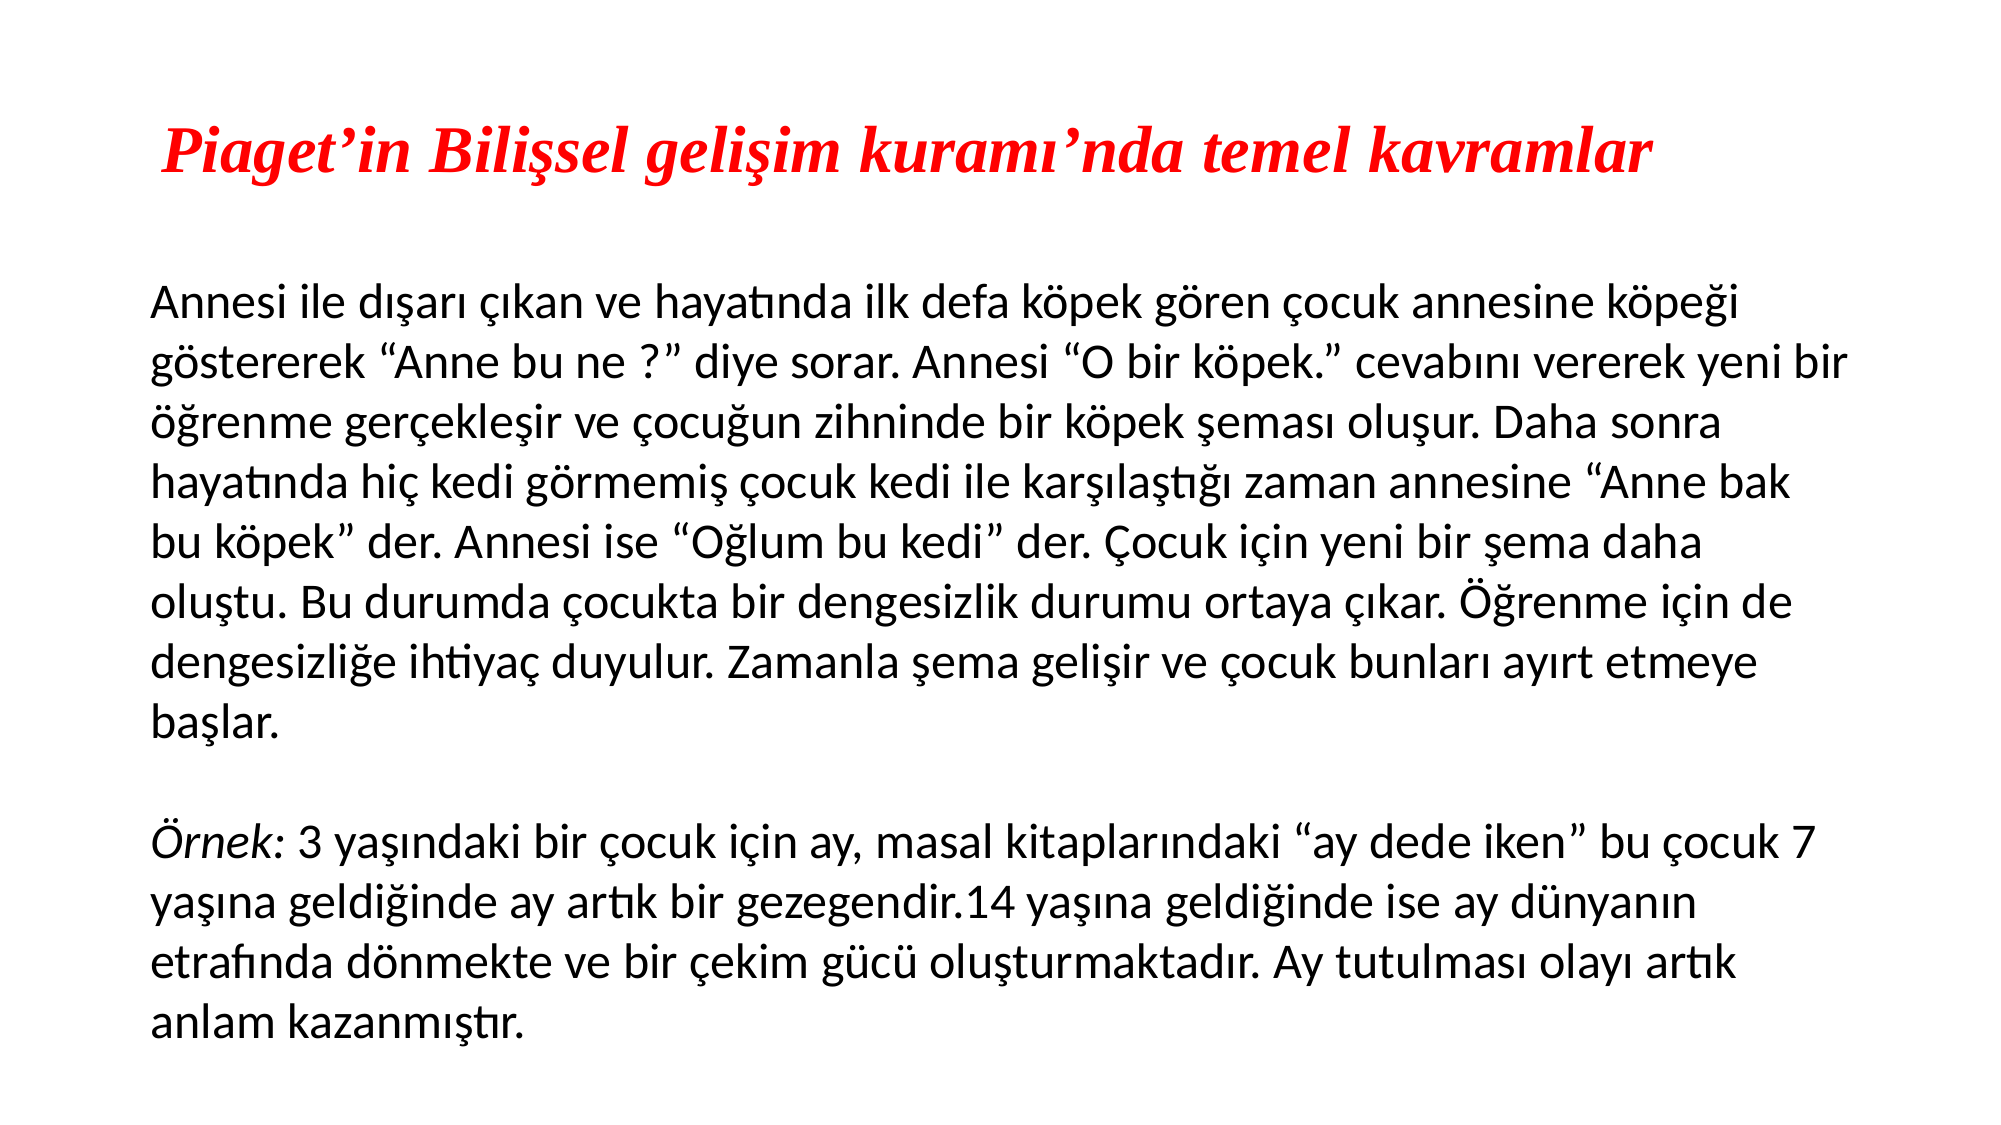

# Piaget’in Bilişsel gelişim kuramı’nda temel kavramlar
Annesi ile dışarı çıkan ve hayatında ilk defa köpek gören çocuk annesine köpeği göstererek “Anne bu ne ?” diye sorar. Annesi “O bir köpek.” cevabını vererek yeni bir öğrenme gerçekleşir ve çocuğun zihninde bir köpek şeması oluşur. Daha sonra hayatında hiç kedi görmemiş çocuk kedi ile karşılaştığı zaman annesine “Anne bak bu köpek” der. Annesi ise “Oğlum bu kedi” der. Çocuk için yeni bir şema daha oluştu. Bu durumda çocukta bir dengesizlik durumu ortaya çıkar. Öğrenme için de dengesizliğe ihtiyaç duyulur. Zamanla şema gelişir ve çocuk bunları ayırt etmeye başlar.

Örnek: 3 yaşındaki bir çocuk için ay, masal kitaplarındaki “ay dede iken” bu çocuk 7 yaşına geldiğinde ay artık bir gezegendir.14 yaşına geldiğinde ise ay dünyanın etrafında dönmekte ve bir çekim gücü oluşturmaktadır. Ay tutulması olayı artık anlam kazanmıştır.